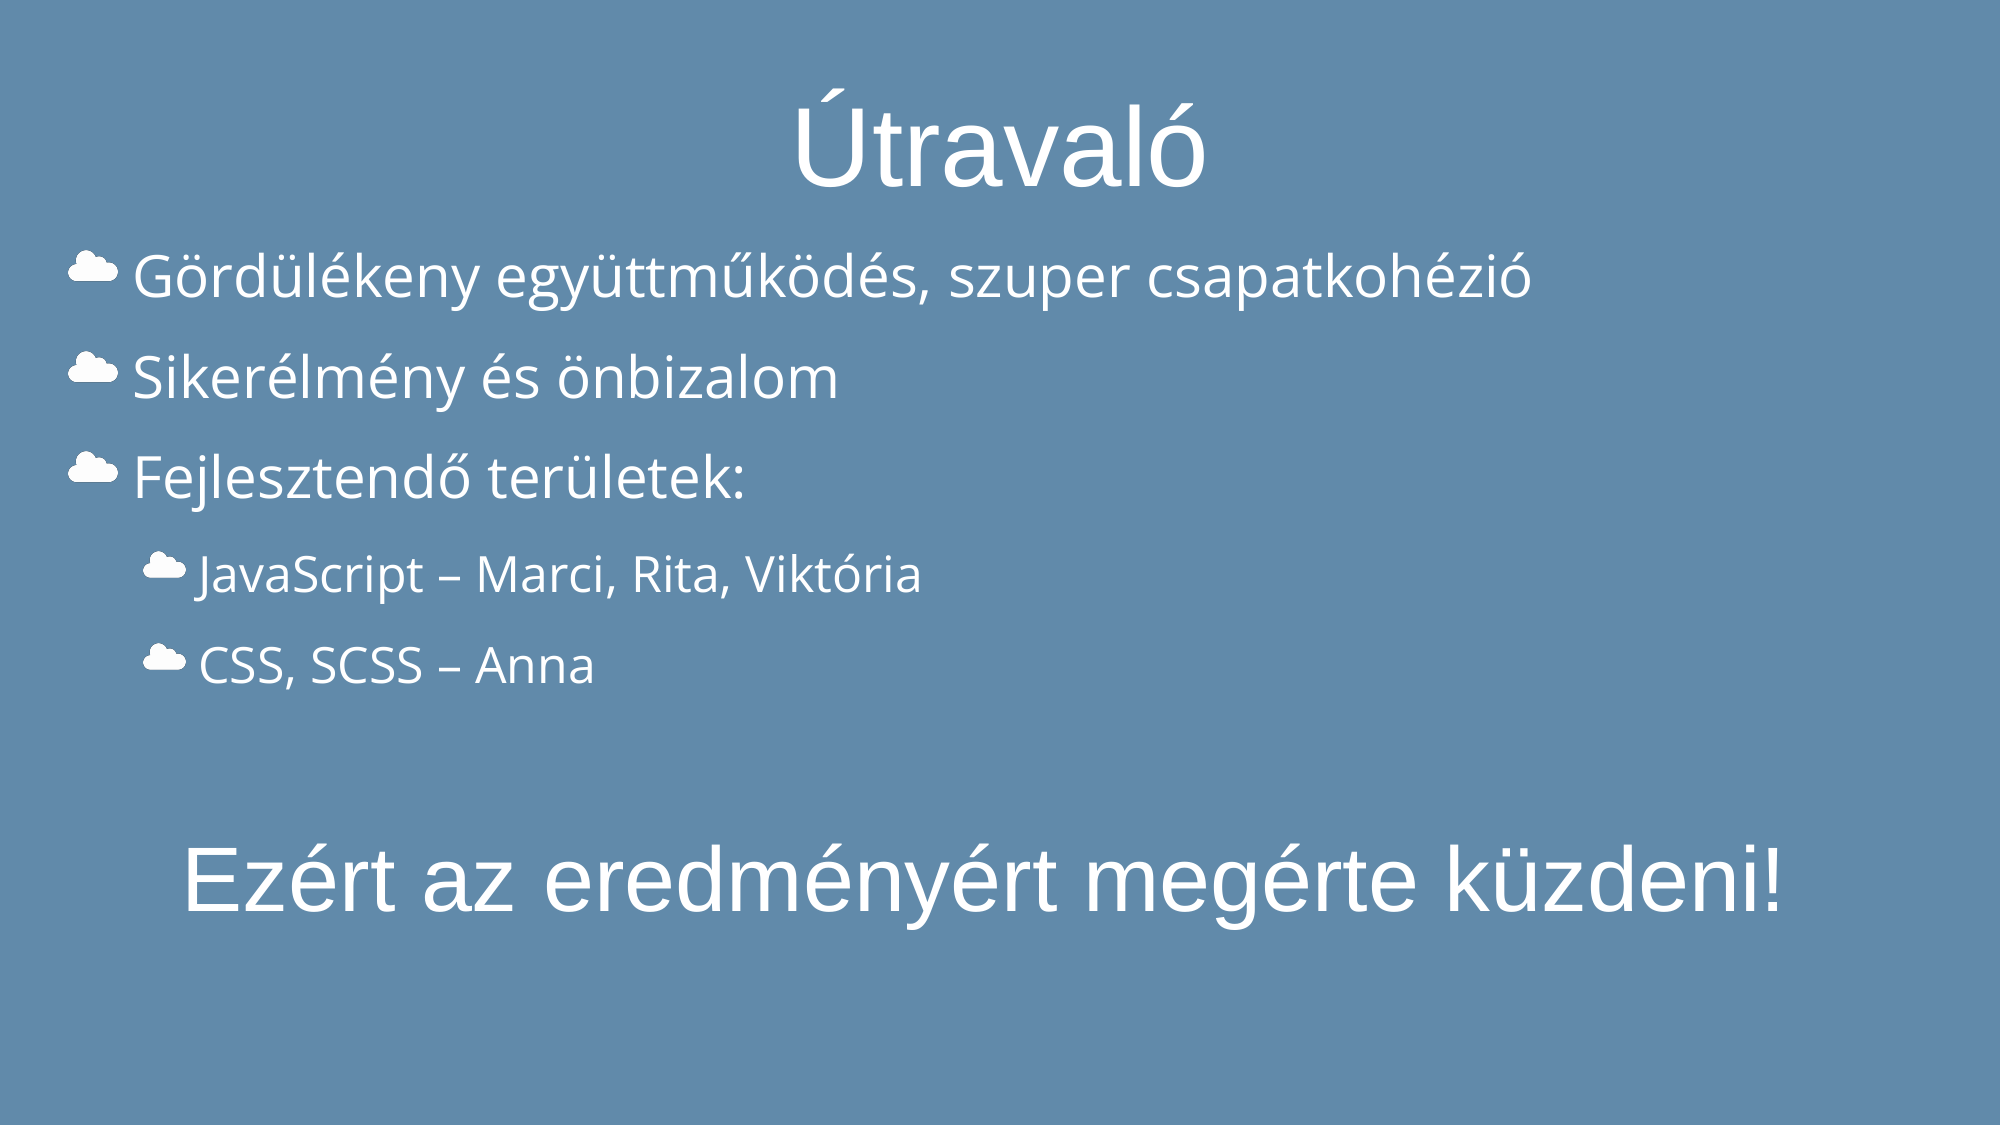

# Útravaló
 Gördülékeny együttműködés, szuper csapatkohézió
 Sikerélmény és önbizalom
 Fejlesztendő területek:
 JavaScript – Marci, Rita, Viktória
 CSS, SCSS – Anna

Ezért az eredményért megérte küzdeni!